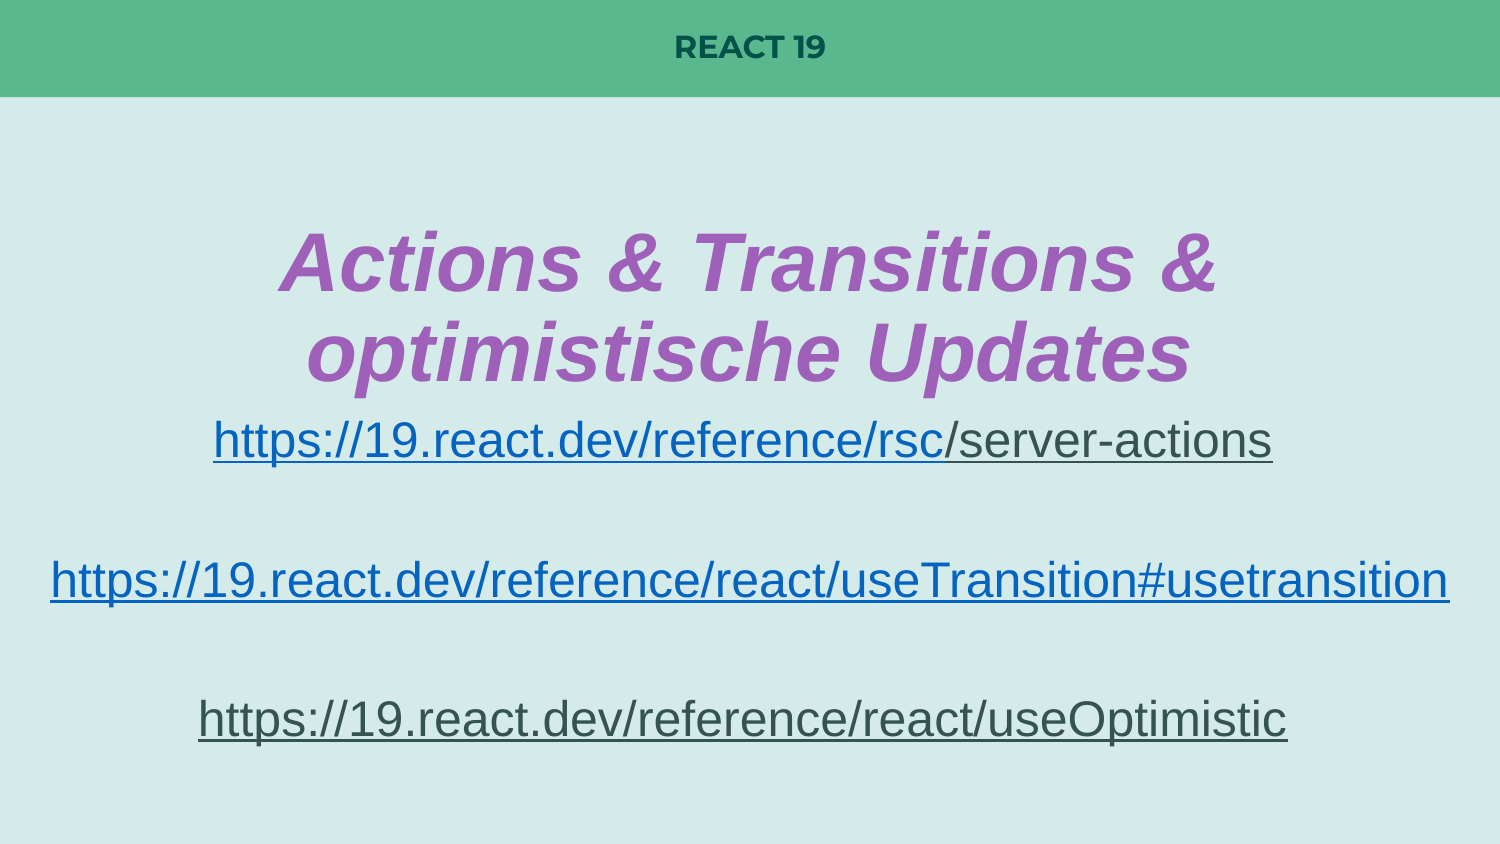

# React 19

Actions & Transitions & optimistische Updates
https://19.react.dev/reference/rsc/server-actions

https://19.react.dev/reference/react/useTransition#usetransition

https://19.react.dev/reference/react/useOptimistic